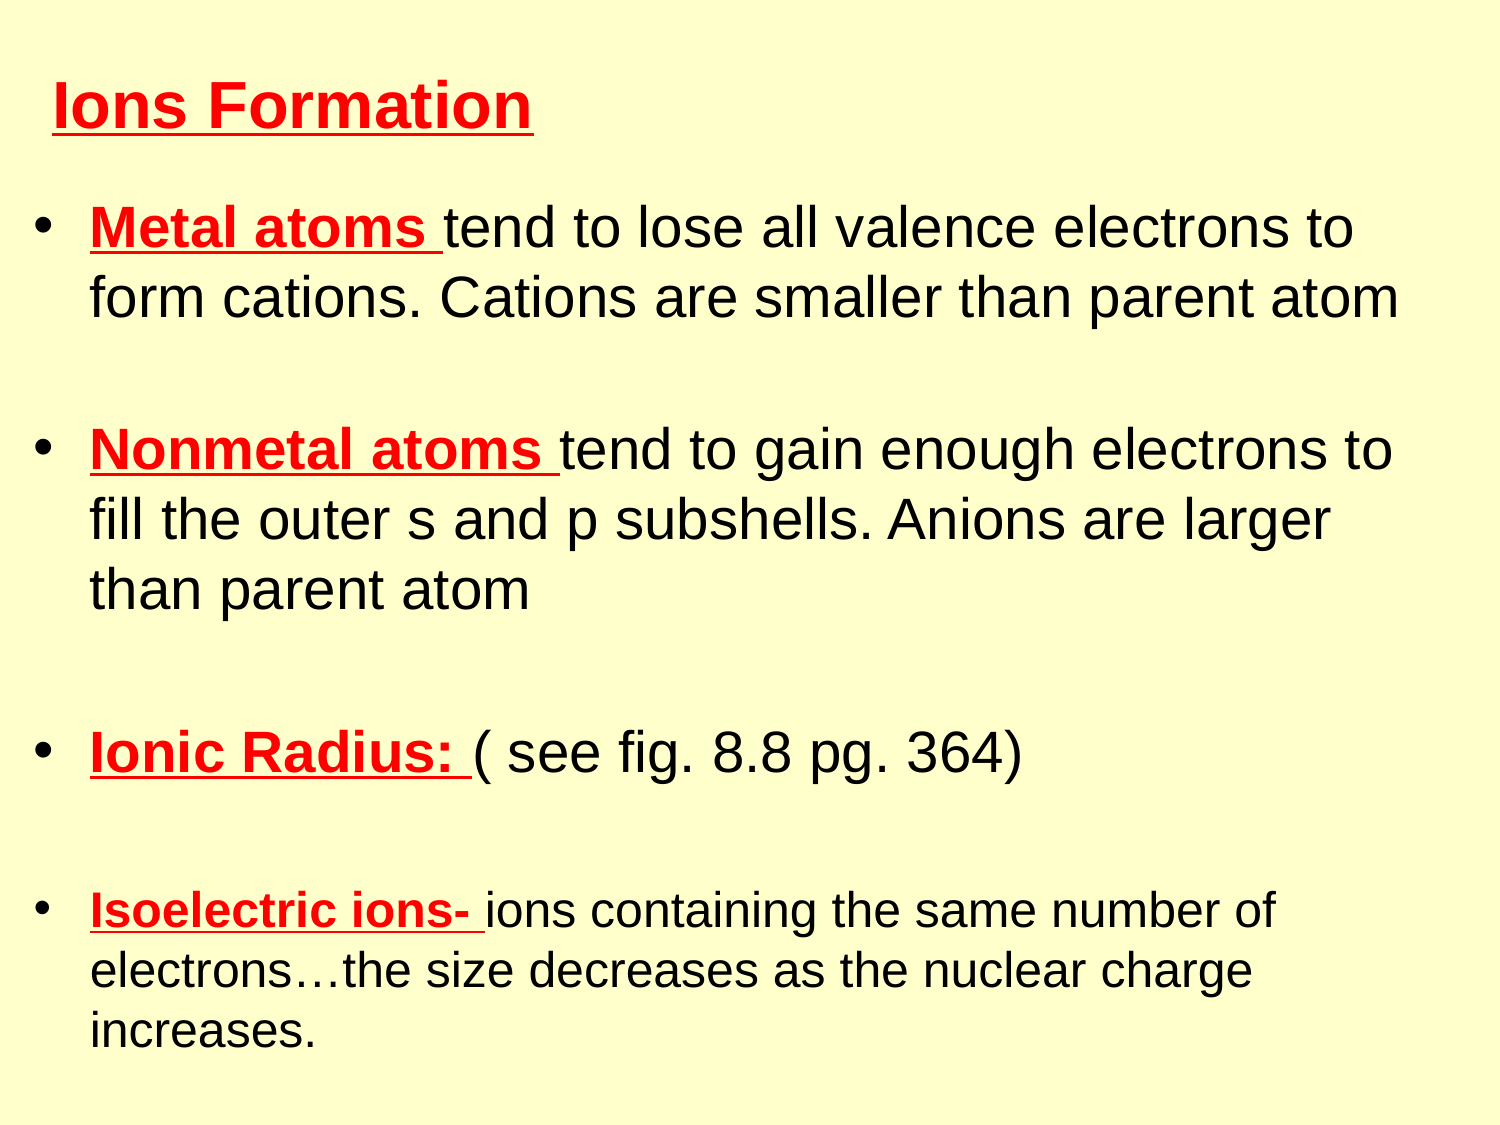

# Ions Formation
Metal atoms tend to lose all valence electrons to form cations. Cations are smaller than parent atom

Nonmetal atoms tend to gain enough electrons to fill the outer s and p subshells. Anions are larger than parent atom

Ionic Radius: ( see fig. 8.8 pg. 364)

Isoelectric ions- ions containing the same number of electrons…the size decreases as the nuclear charge increases.